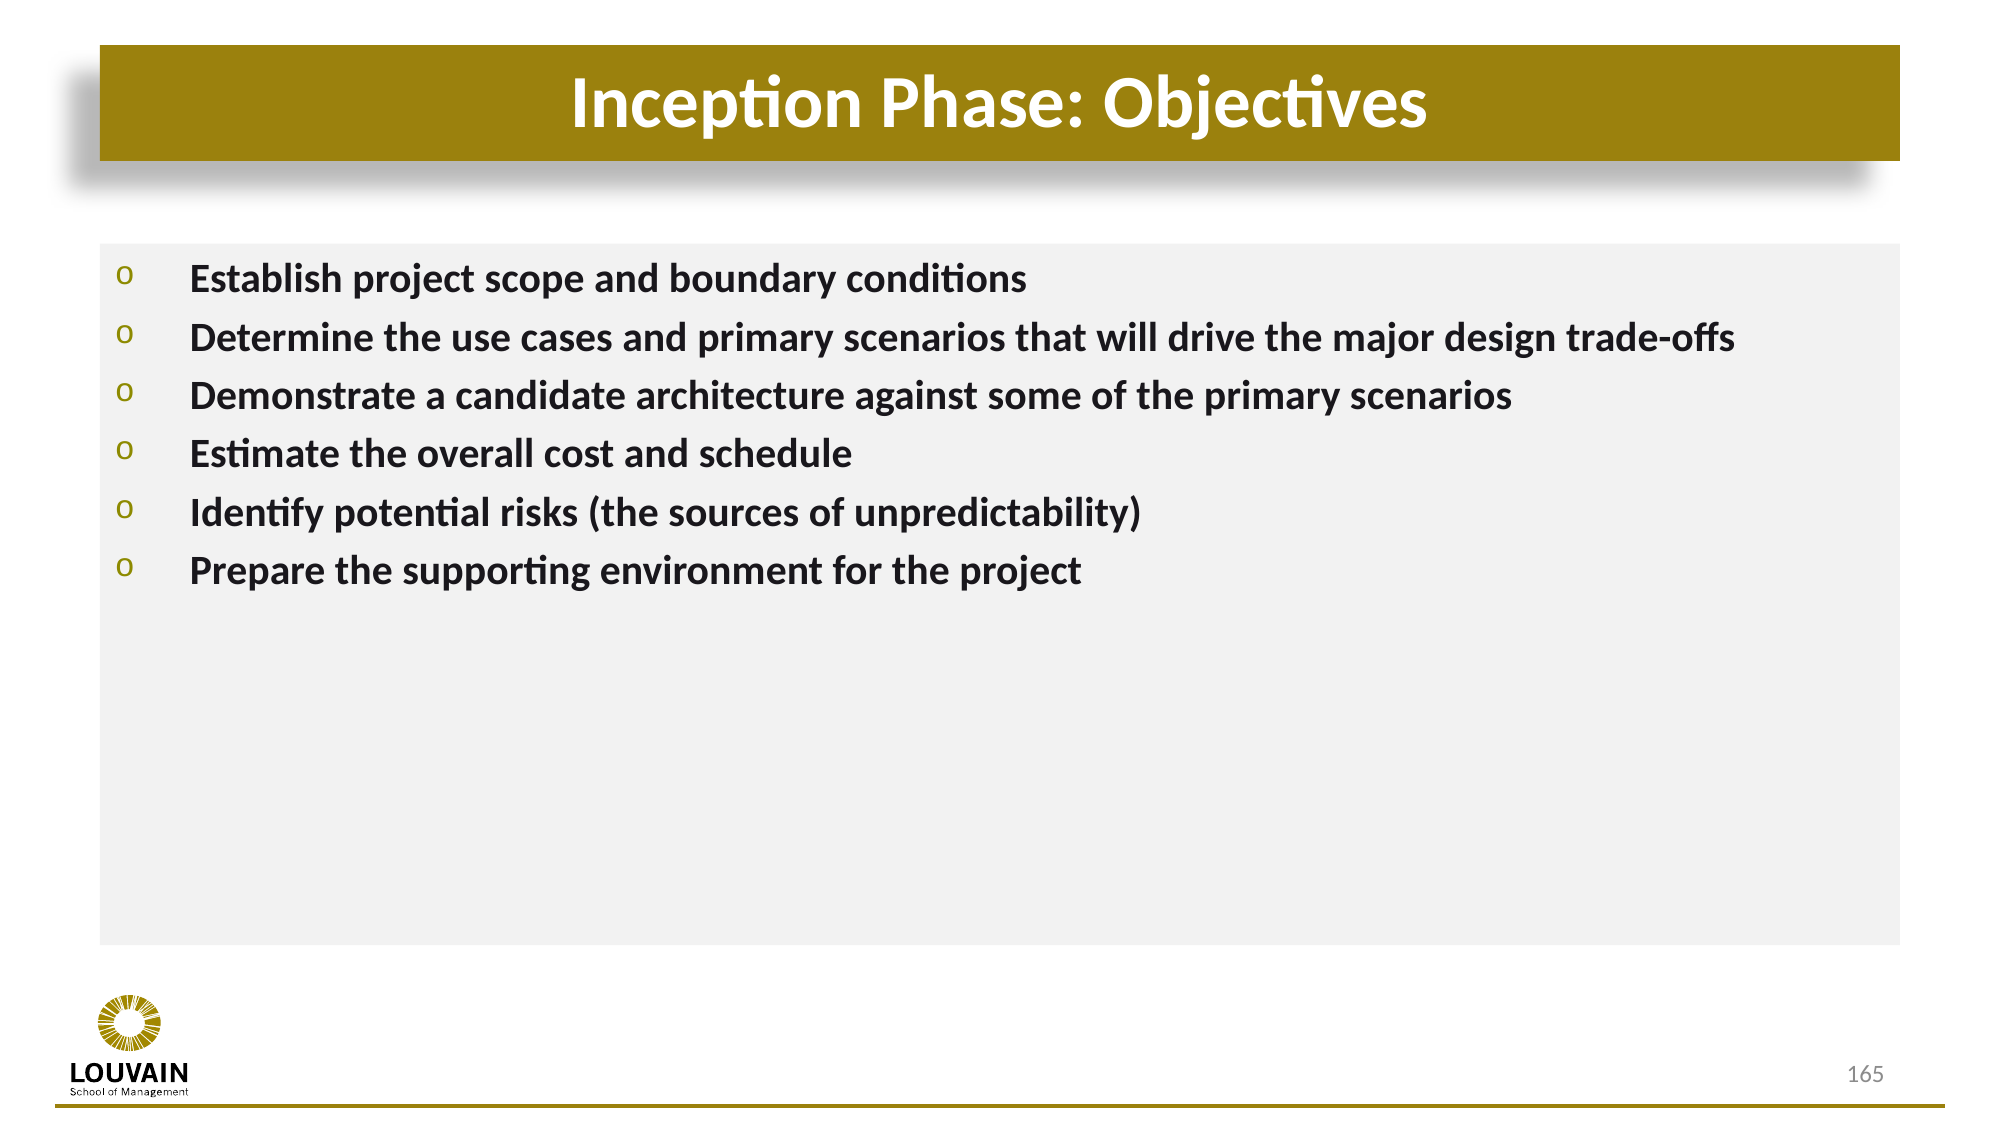

# Inception Phase: Objectives
Establish project scope and boundary conditions
Determine the use cases and primary scenarios that will drive the major design trade-offs
Demonstrate a candidate architecture against some of the primary scenarios
Estimate the overall cost and schedule
Identify potential risks (the sources of unpredictability)
Prepare the supporting environment for the project
165